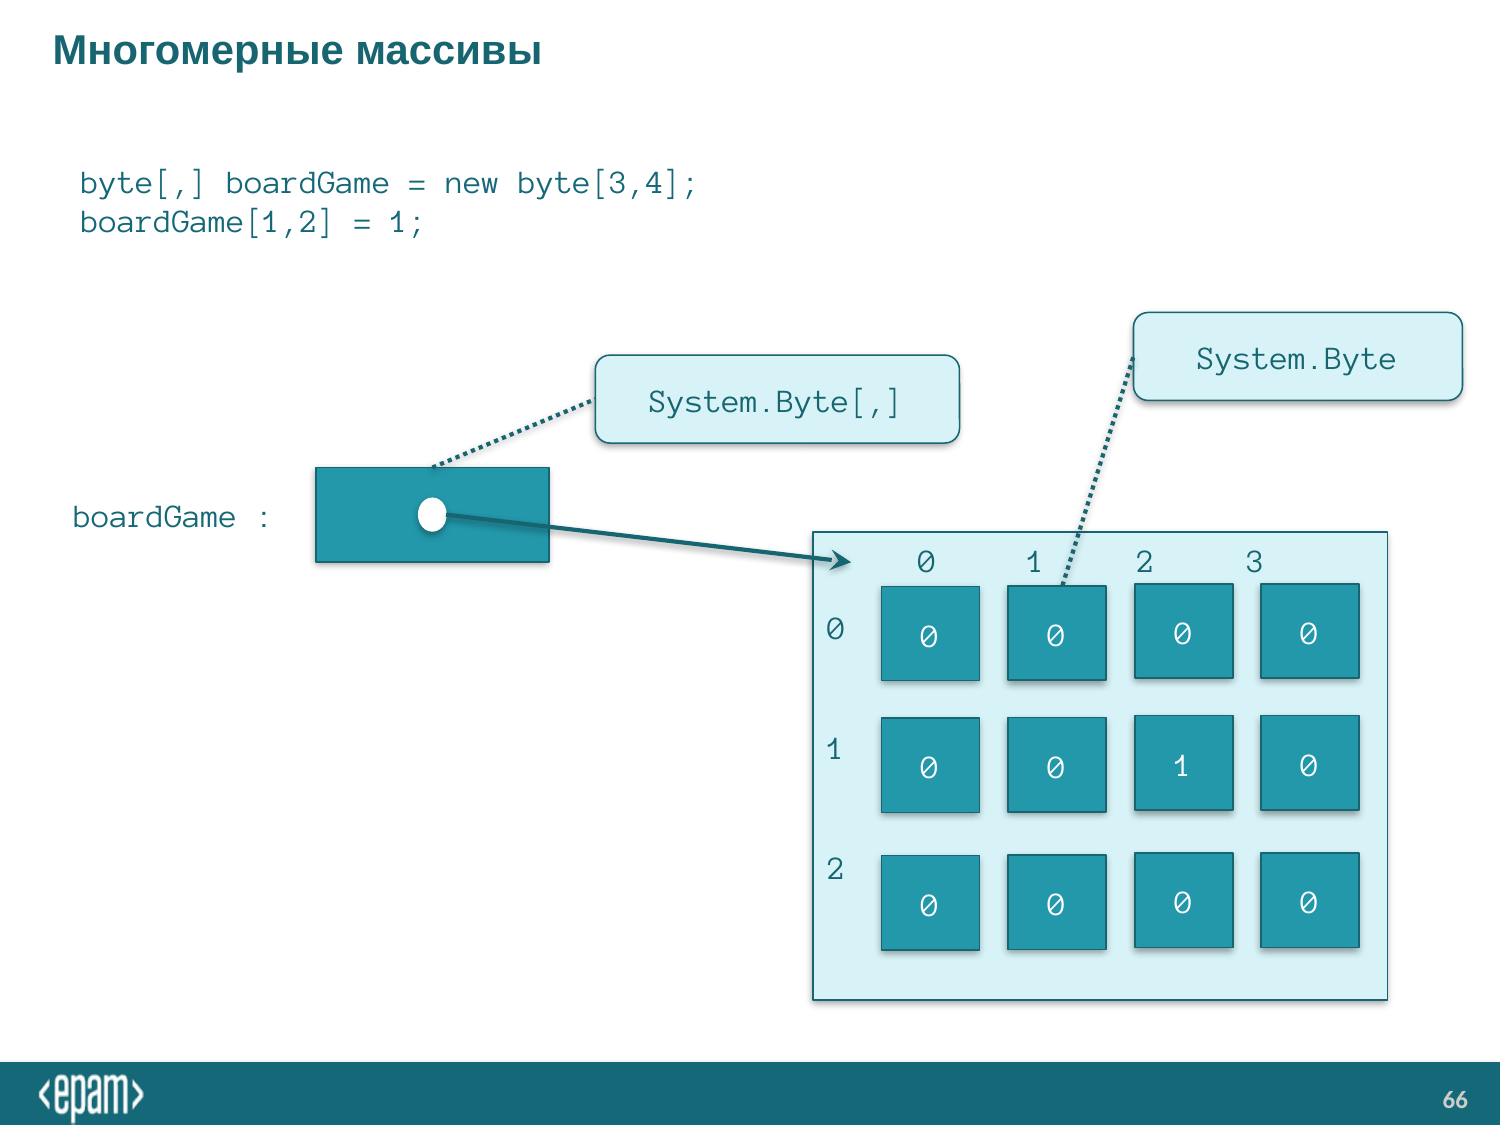

# Многомерные массивы
byte[,] boardGame = new byte[3,4];
boardGame[1,2] = 1;
System.Byte
System.Byte[,]

boardGame :
0     1     2     3

0
0
0
0
0

1

2
1
0
0
0
0
0
0
0